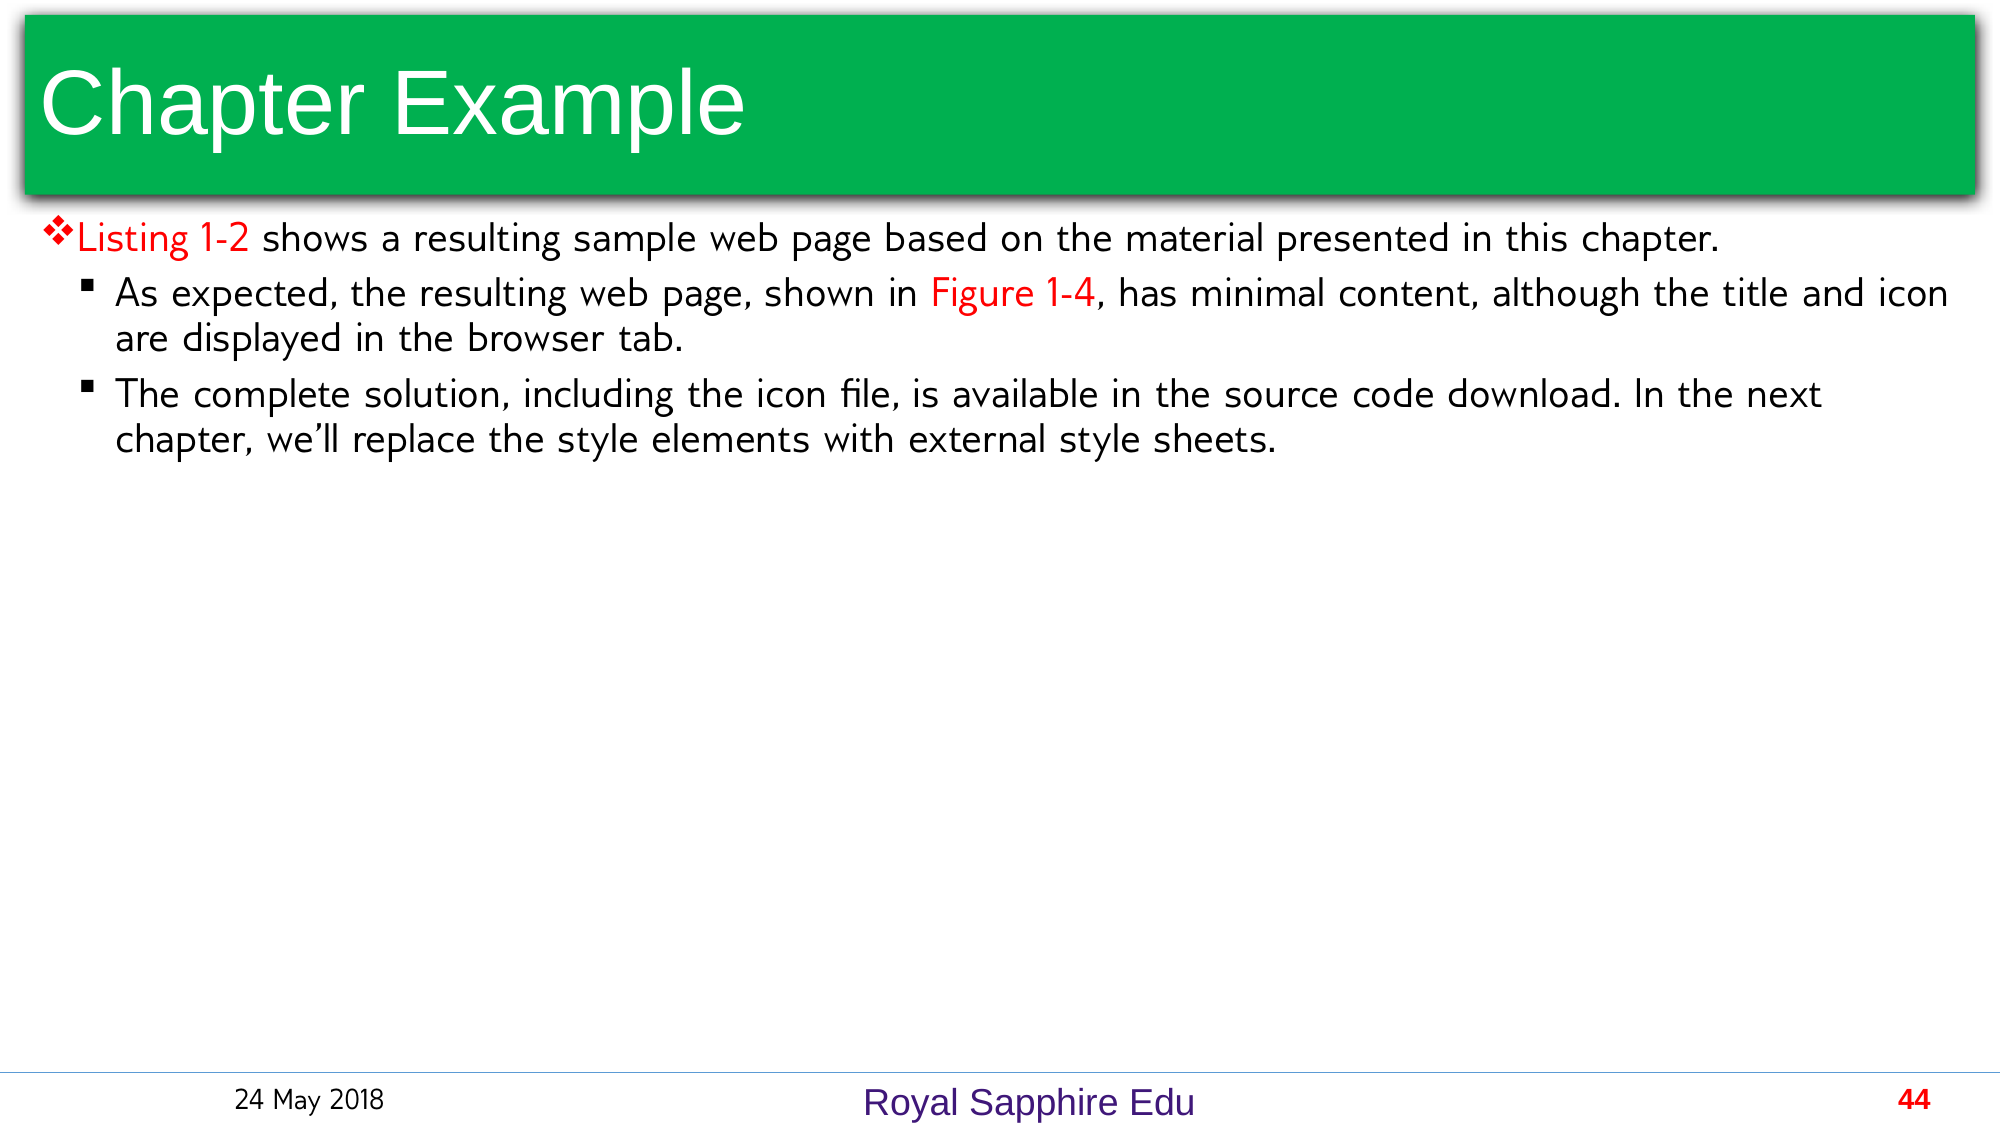

# Chapter Example
Listing 1-2 shows a resulting sample web page based on the material presented in this chapter.
As expected, the resulting web page, shown in Figure 1-4, has minimal content, although the title and icon are displayed in the browser tab.
The complete solution, including the icon file, is available in the source code download. In the next chapter, we’ll replace the style elements with external style sheets.
24 May 2018
44